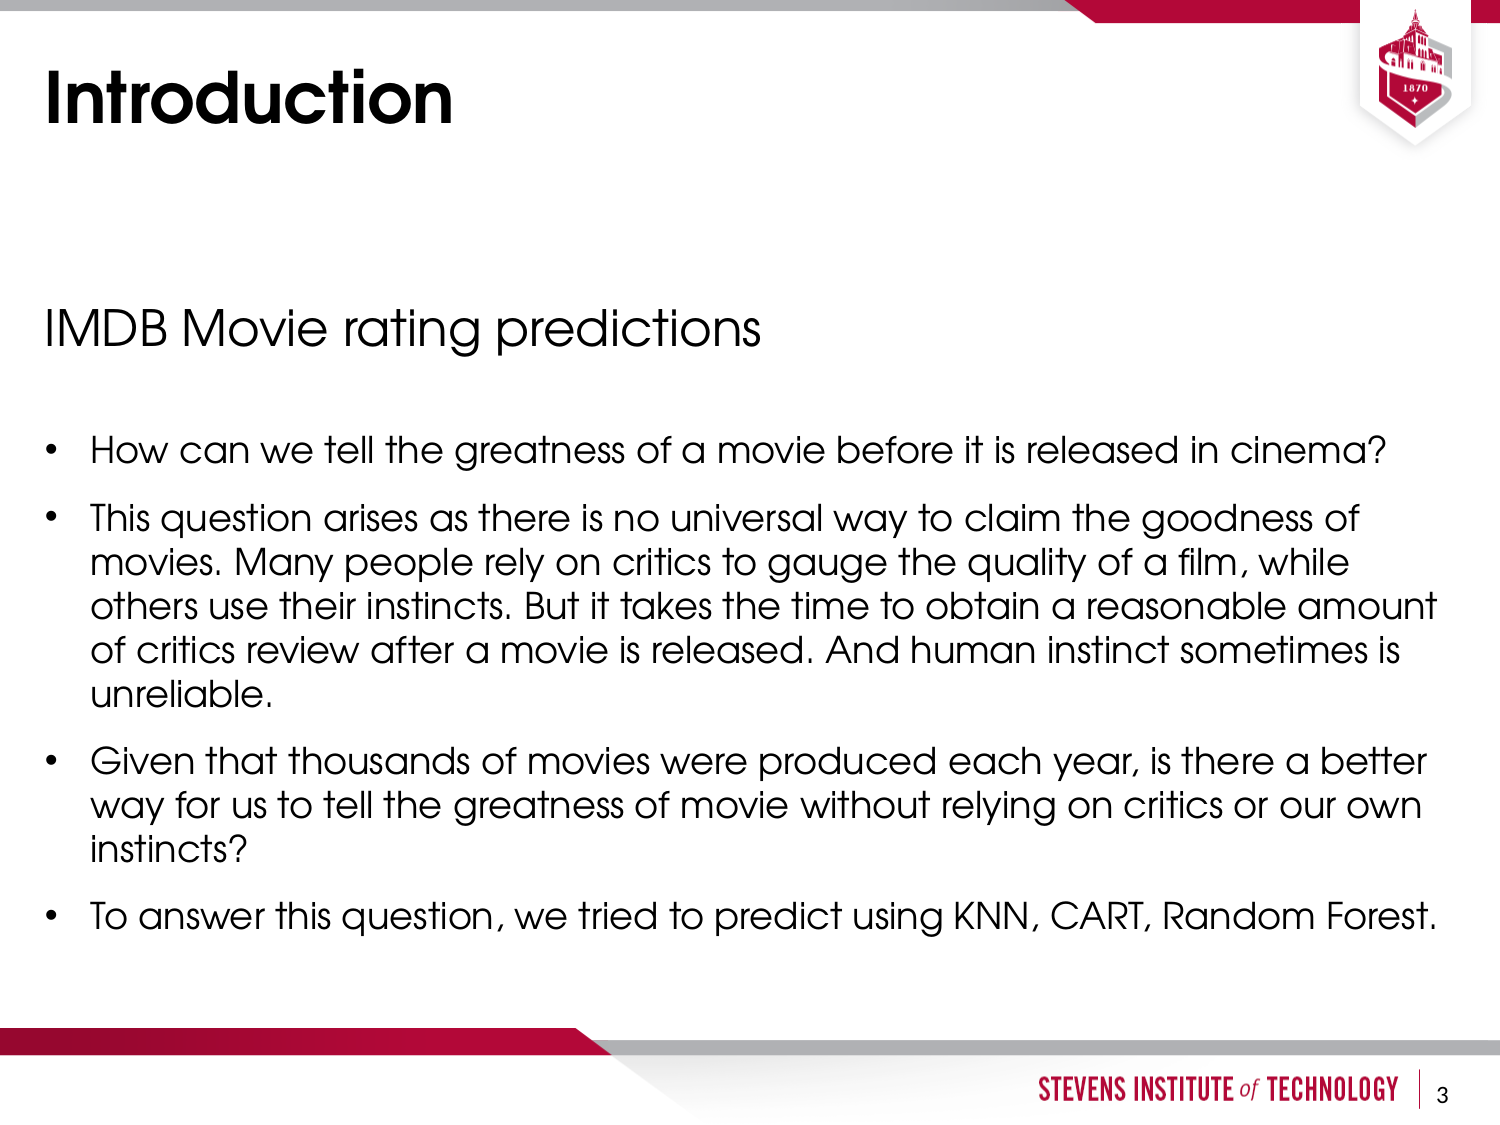

# Introduction
IMDB Movie rating predictions
How can we tell the greatness of a movie before it is released in cinema?
This question arises as there is no universal way to claim the goodness of movies. Many people rely on critics to gauge the quality of a film, while others use their instincts. But it takes the time to obtain a reasonable amount of critics review after a movie is released. And human instinct sometimes is unreliable.
Given that thousands of movies were produced each year, is there a better way for us to tell the greatness of movie without relying on critics or our own instincts?
To answer this question, we tried to predict using KNN, CART, Random Forest.
3